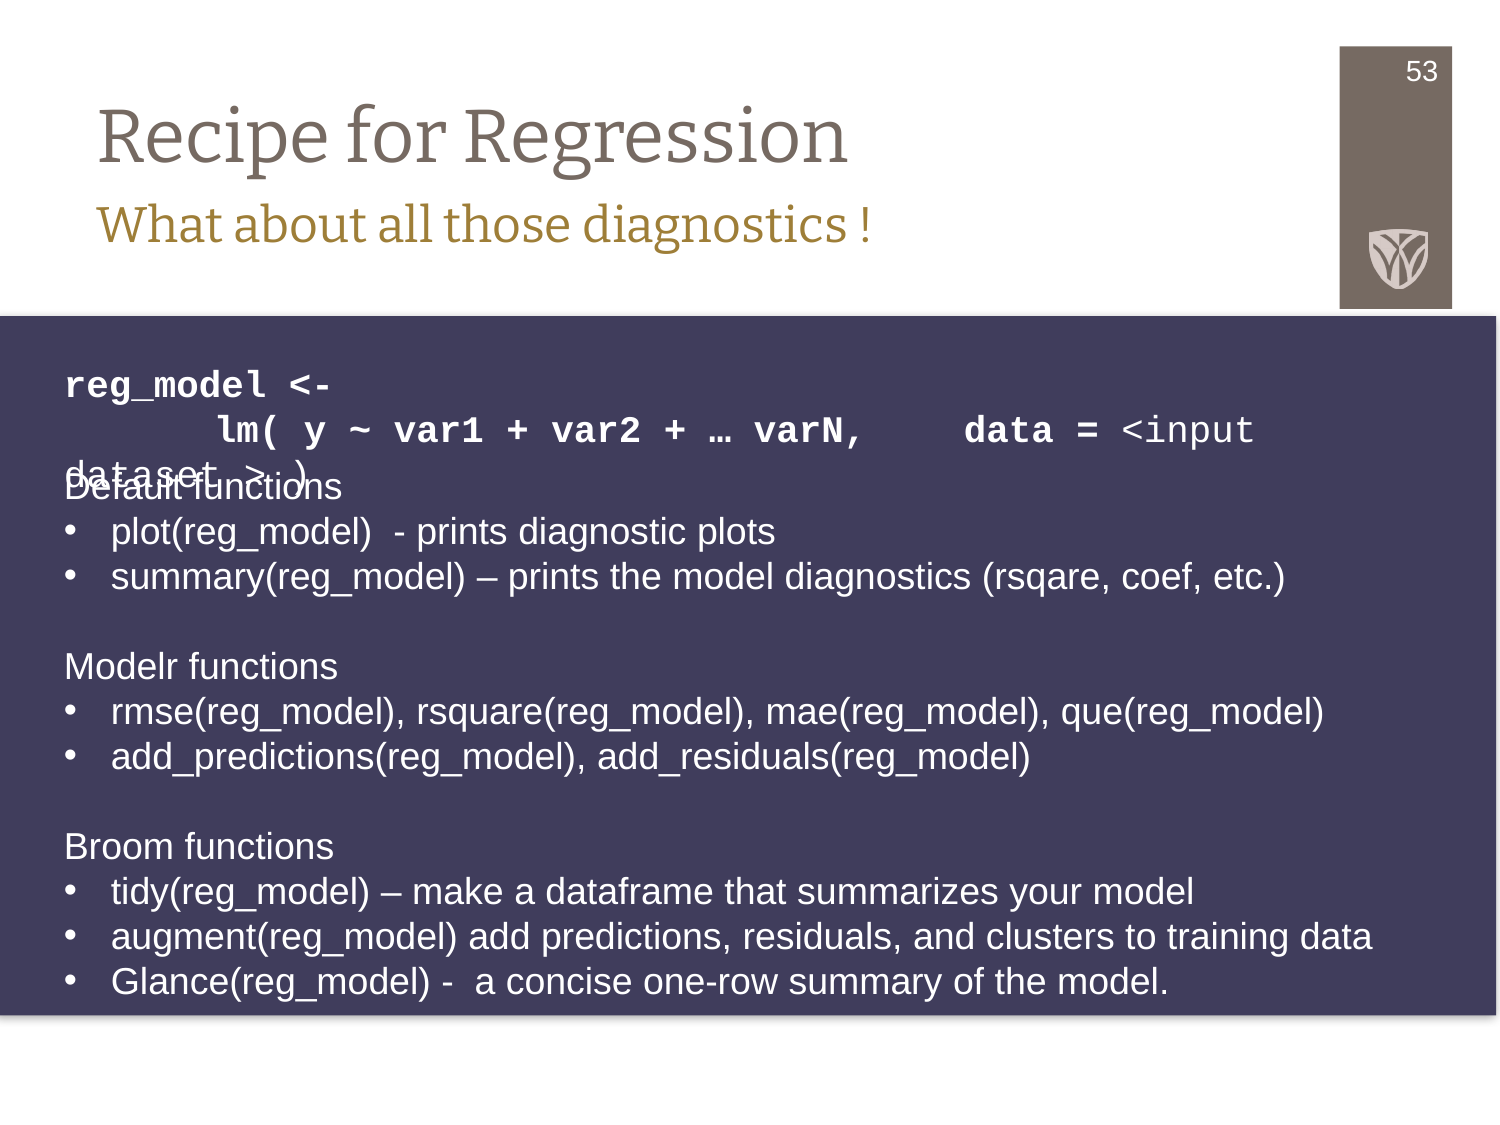

# Recipe for Regression
53
What about all those diagnostics !

reg_model <-
	lm( y ~ var1 + var2 + … varN, 	data = <input dataset > )

Default functions
plot(reg_model)  - prints diagnostic plots
summary(reg_model) – prints the model diagnostics (rsqare, coef, etc.)

Modelr functions
rmse(reg_model), rsquare(reg_model), mae(reg_model), que(reg_model)
add_predictions(reg_model), add_residuals(reg_model)

Broom functions
tidy(reg_model) – make a dataframe that summarizes your model
augment(reg_model) add predictions, residuals, and clusters to training data
Glance(reg_model) -  a concise one-row summary of the model.